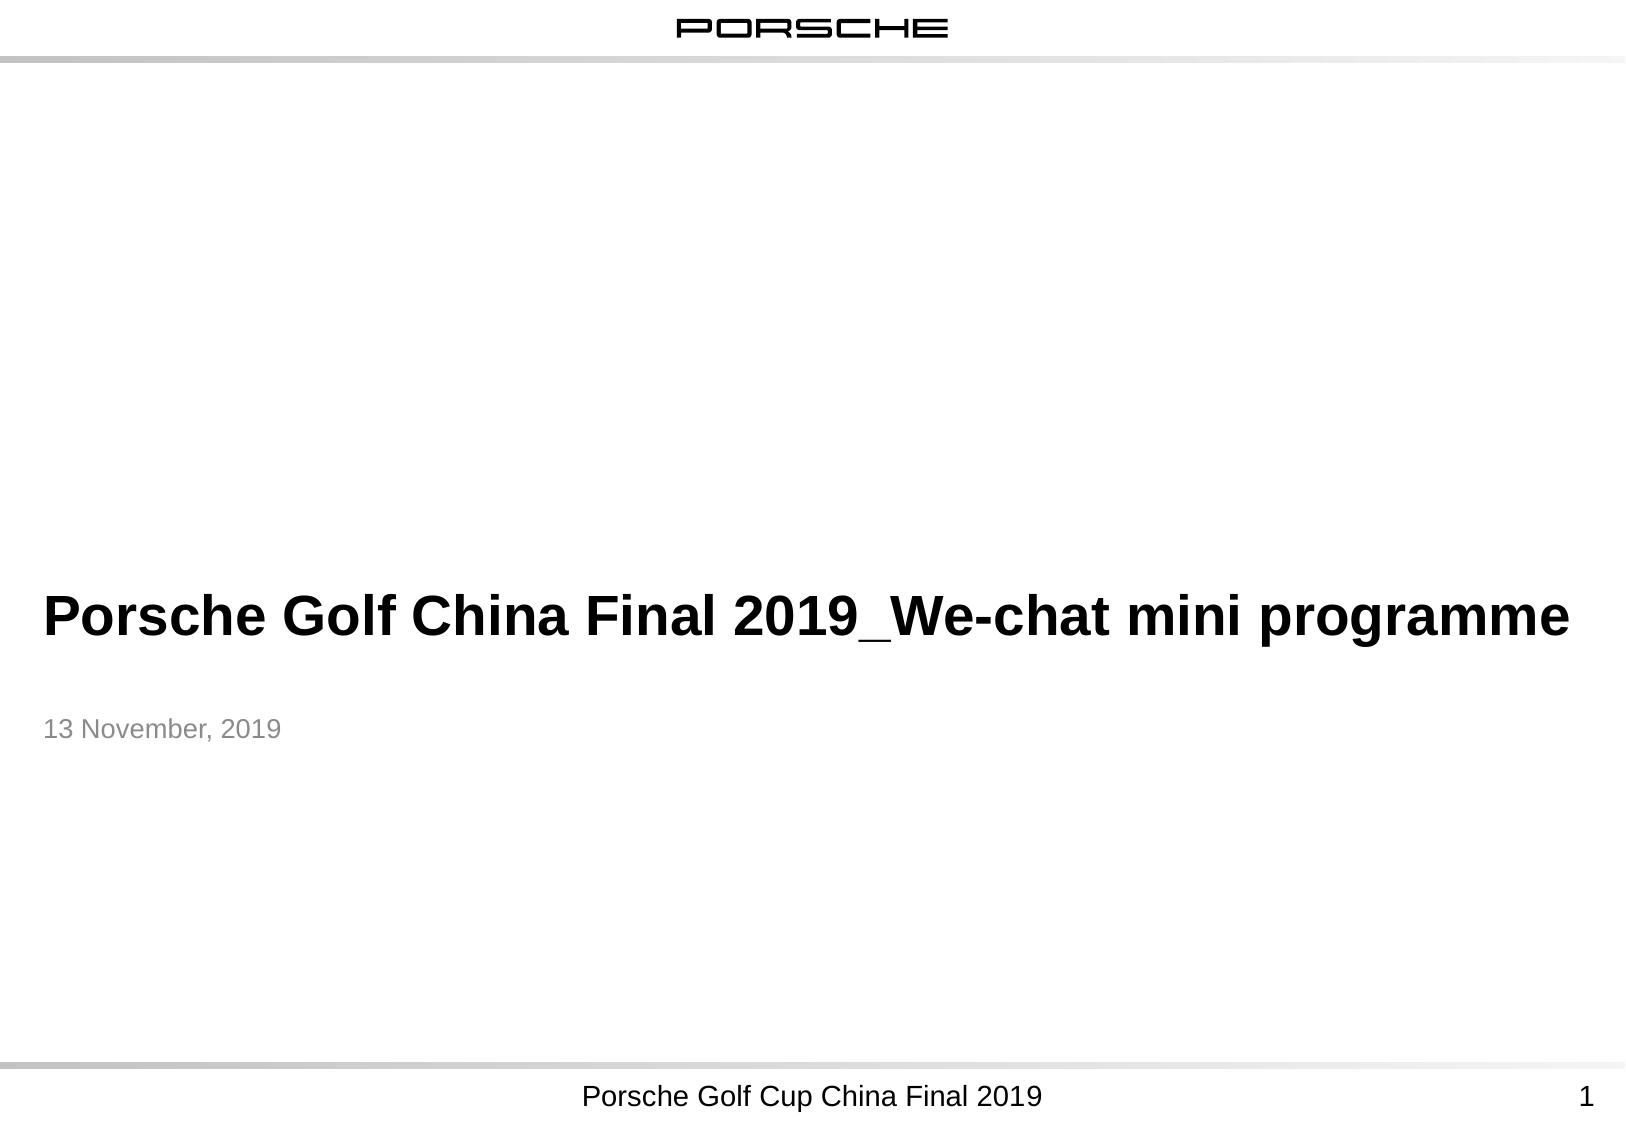

Porsche Golf China Final 2019_We-chat mini programme
13 November, 2019